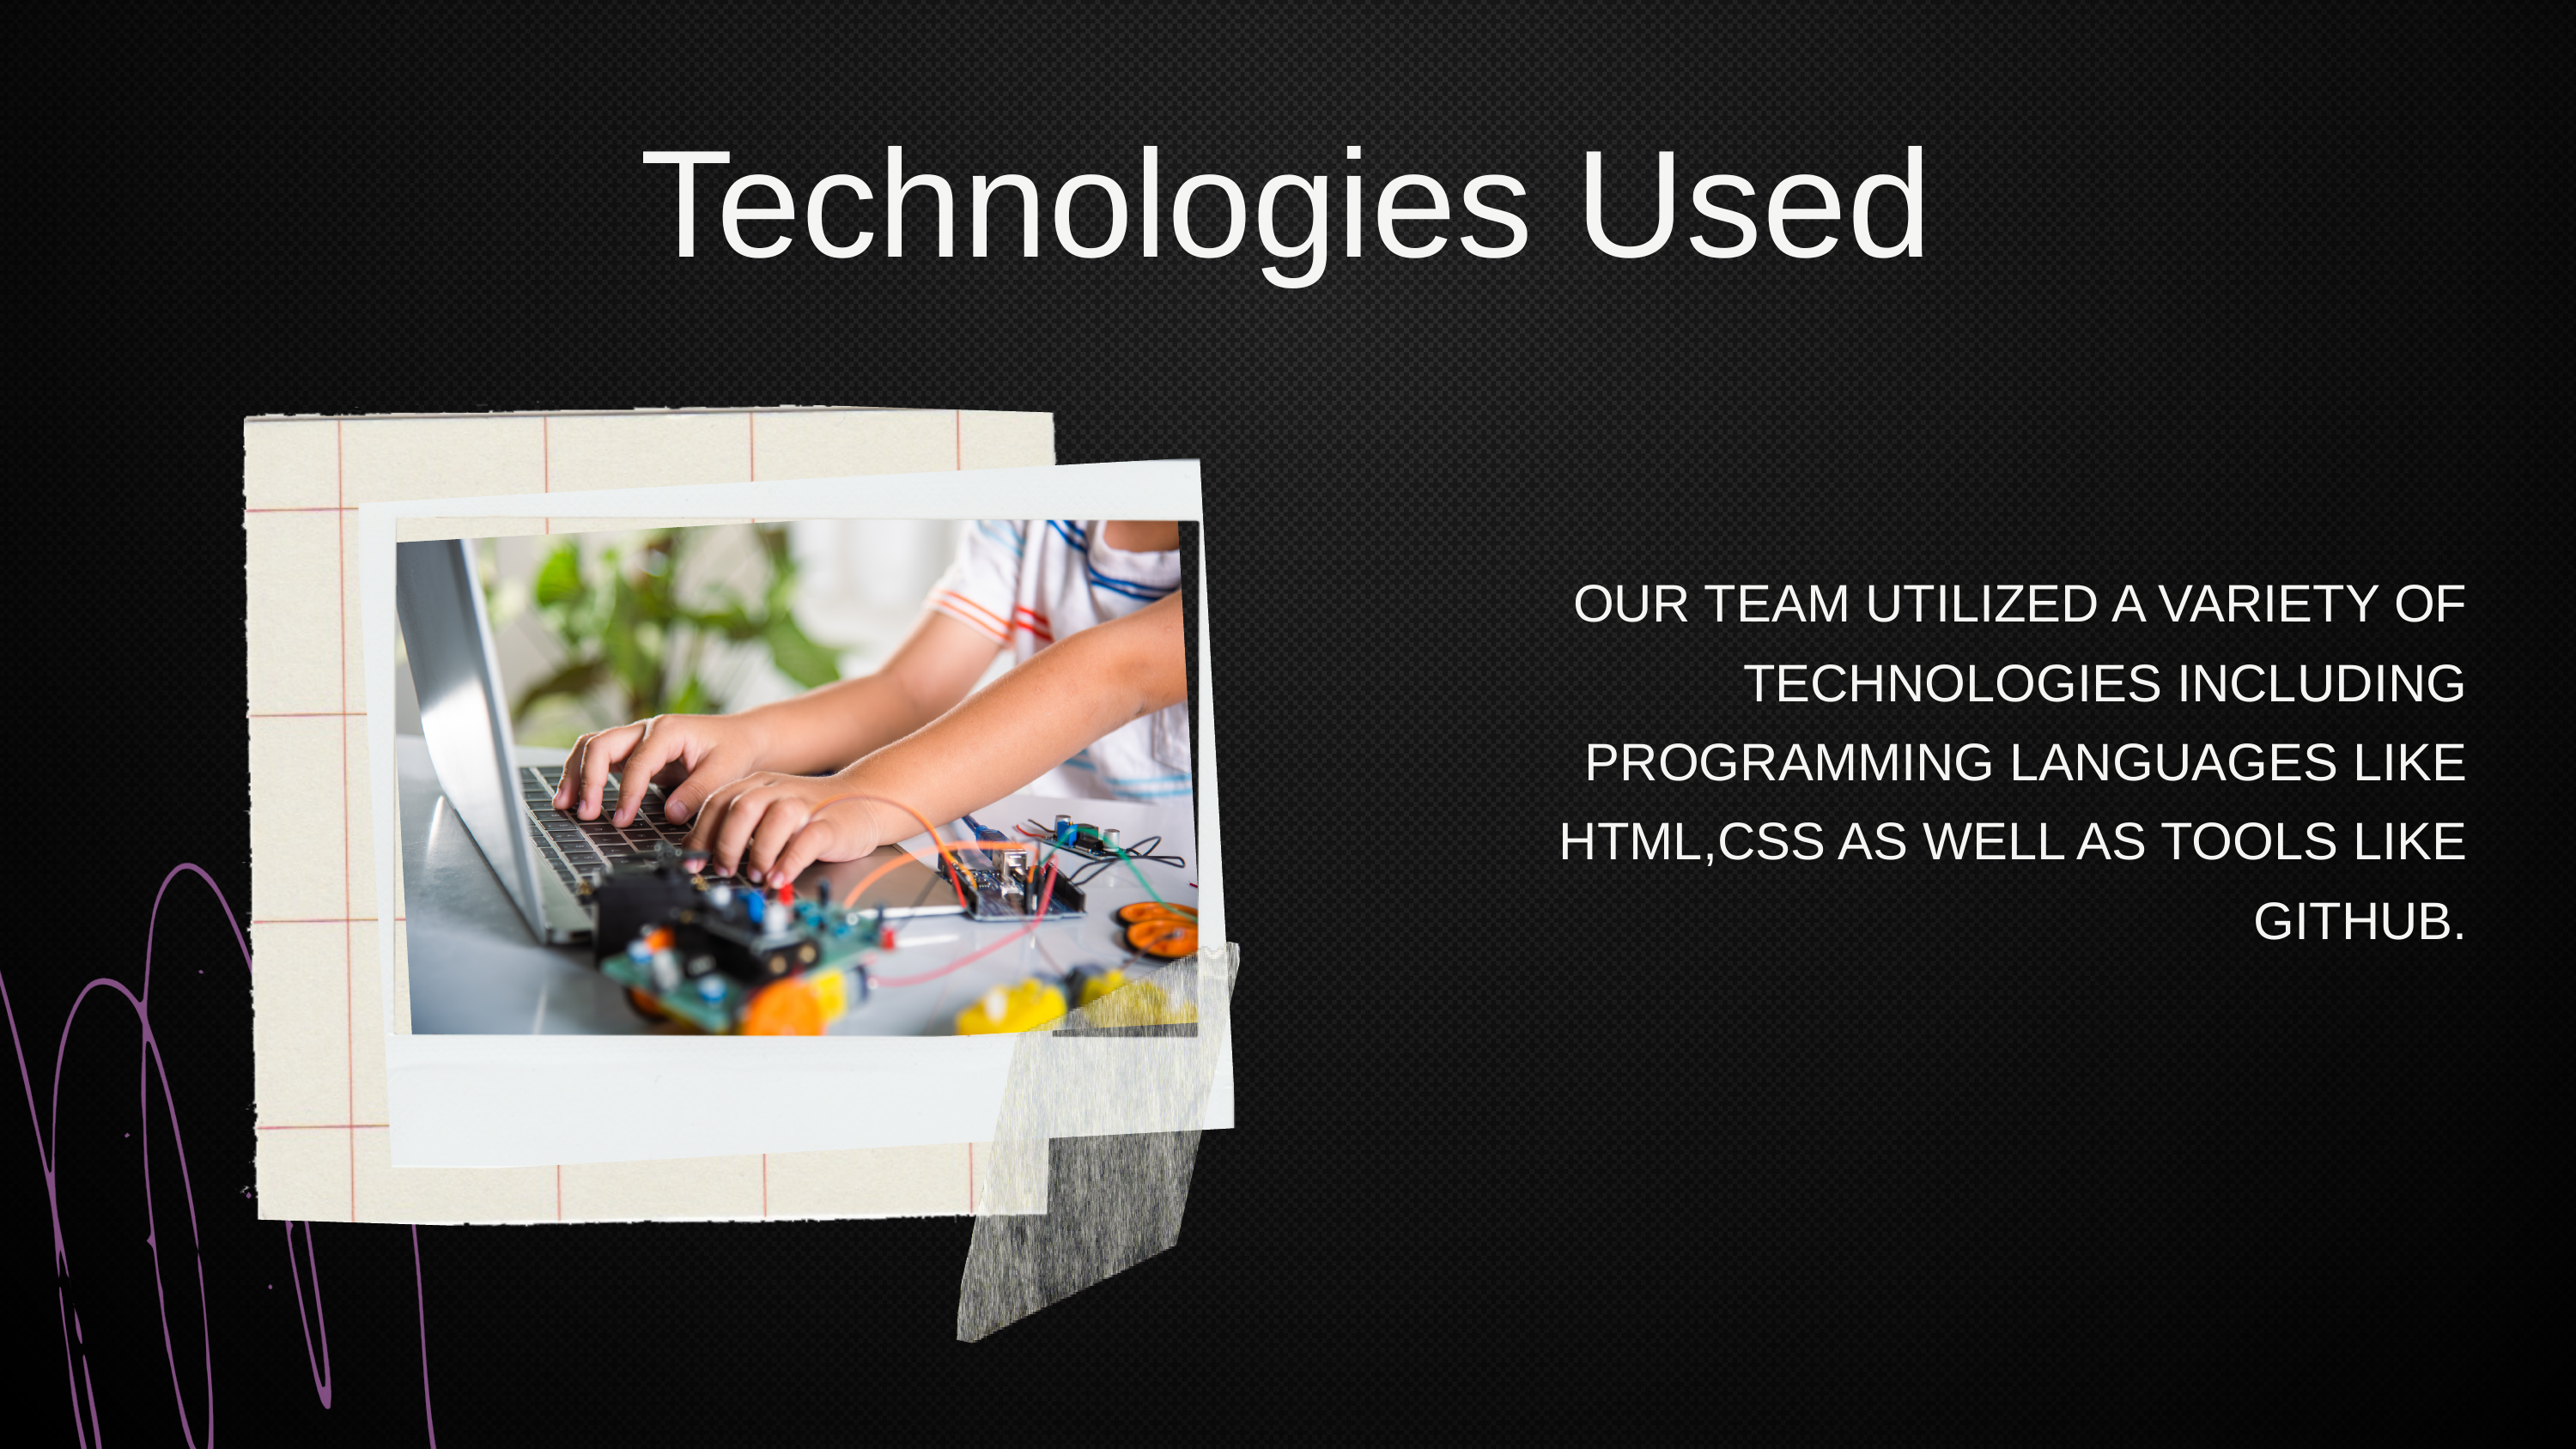

Technologies Used

OUR TEAM UTILIZED A VARIETY OF TECHNOLOGIES INCLUDING PROGRAMMING LANGUAGES LIKE HTML,CSS AS WELL AS TOOLS LIKE GITHUB.